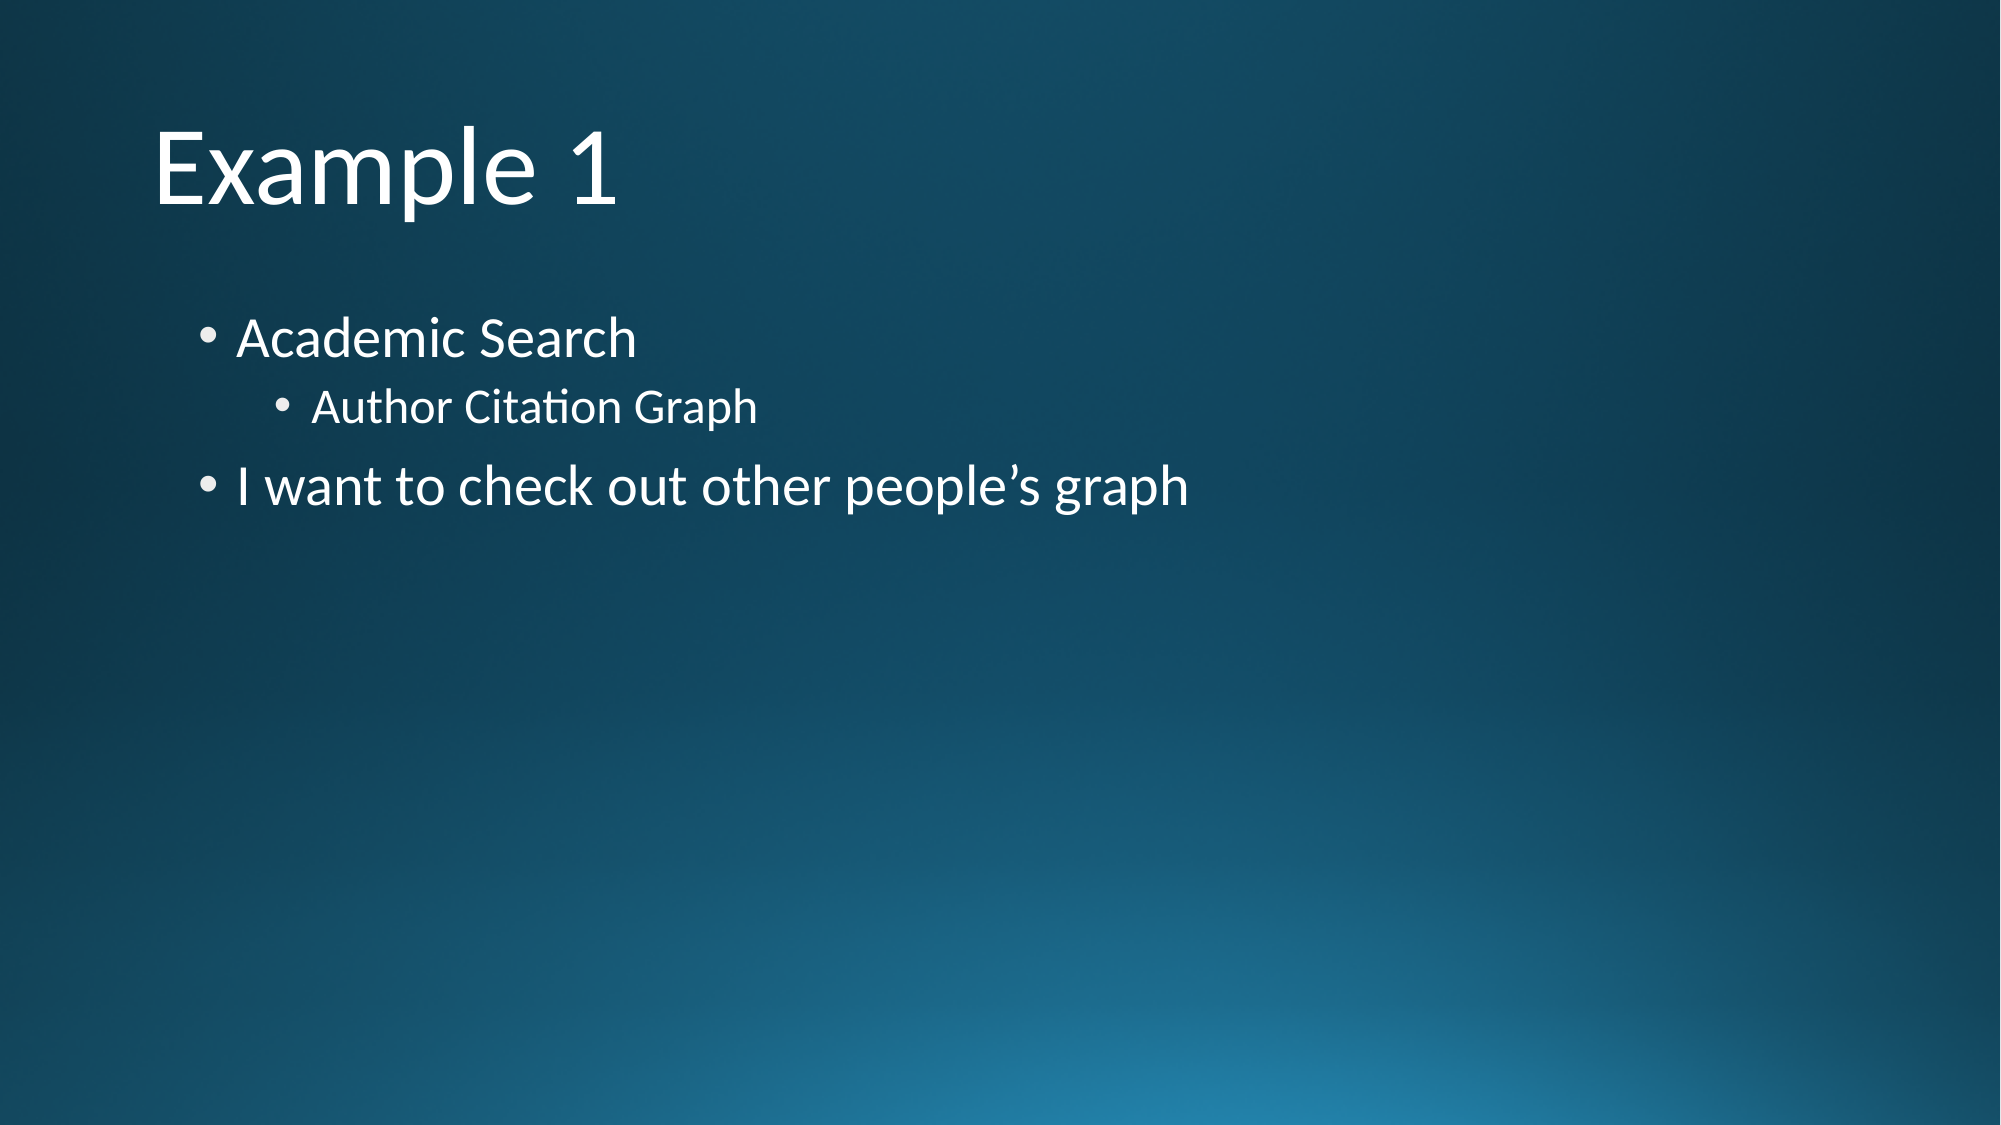

# Example 1
Academic Search
Author Citation Graph
I want to check out other people’s graph